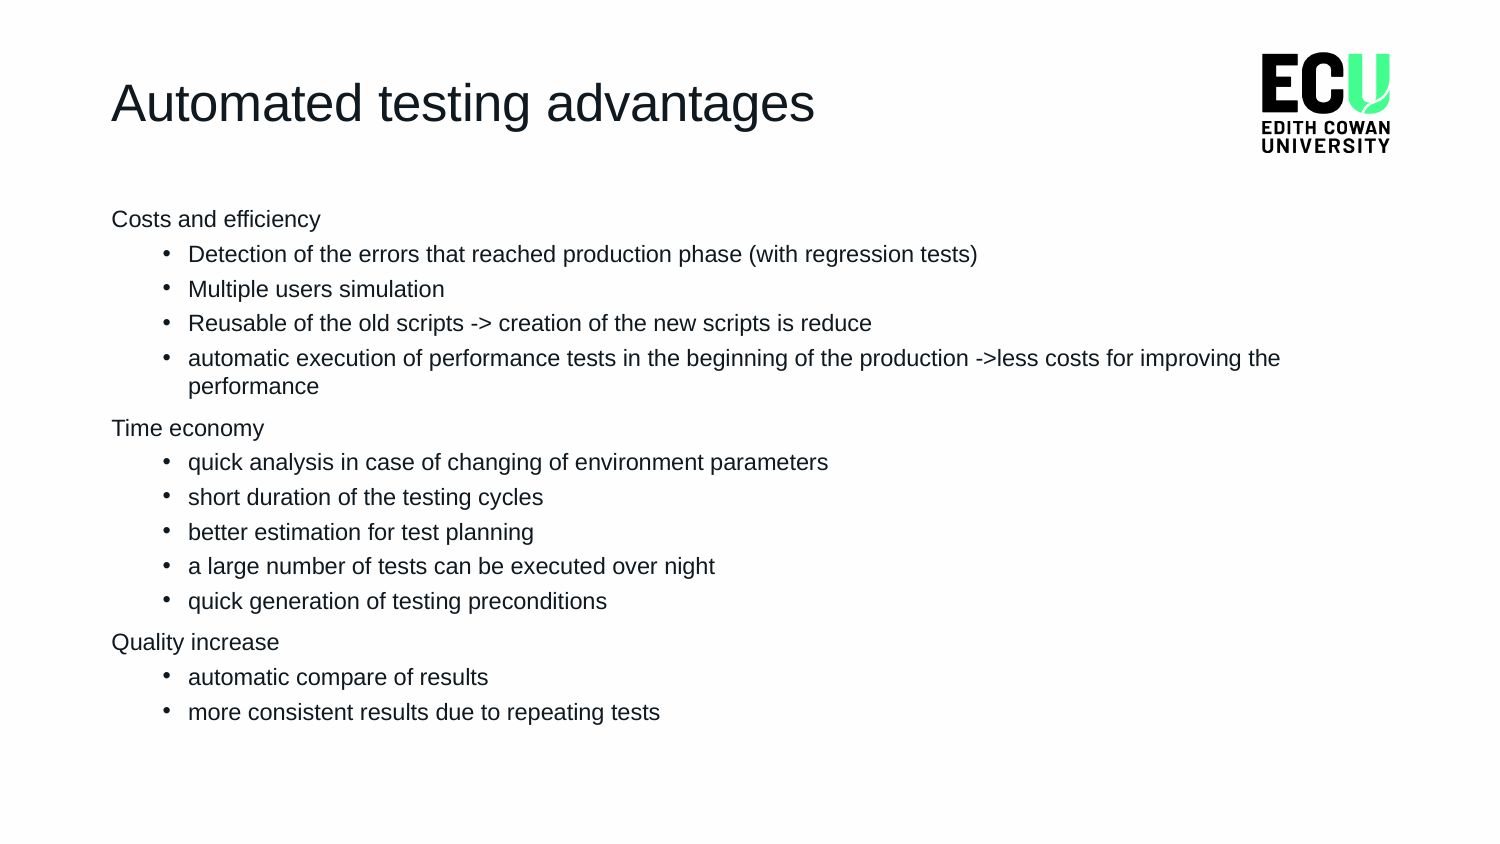

3 / Ropota Andrei / Automated Testing /

# Automated testing advantages
Costs and efficiency
Detection of the errors that reached production phase (with regression tests)
Multiple users simulation
Reusable of the old scripts -> creation of the new scripts is reduce
automatic execution of performance tests in the beginning of the production ->less costs for improving the performance
Time economy
quick analysis in case of changing of environment parameters
short duration of the testing cycles
better estimation for test planning
a large number of tests can be executed over night
quick generation of testing preconditions
Quality increase
automatic compare of results
more consistent results due to repeating tests